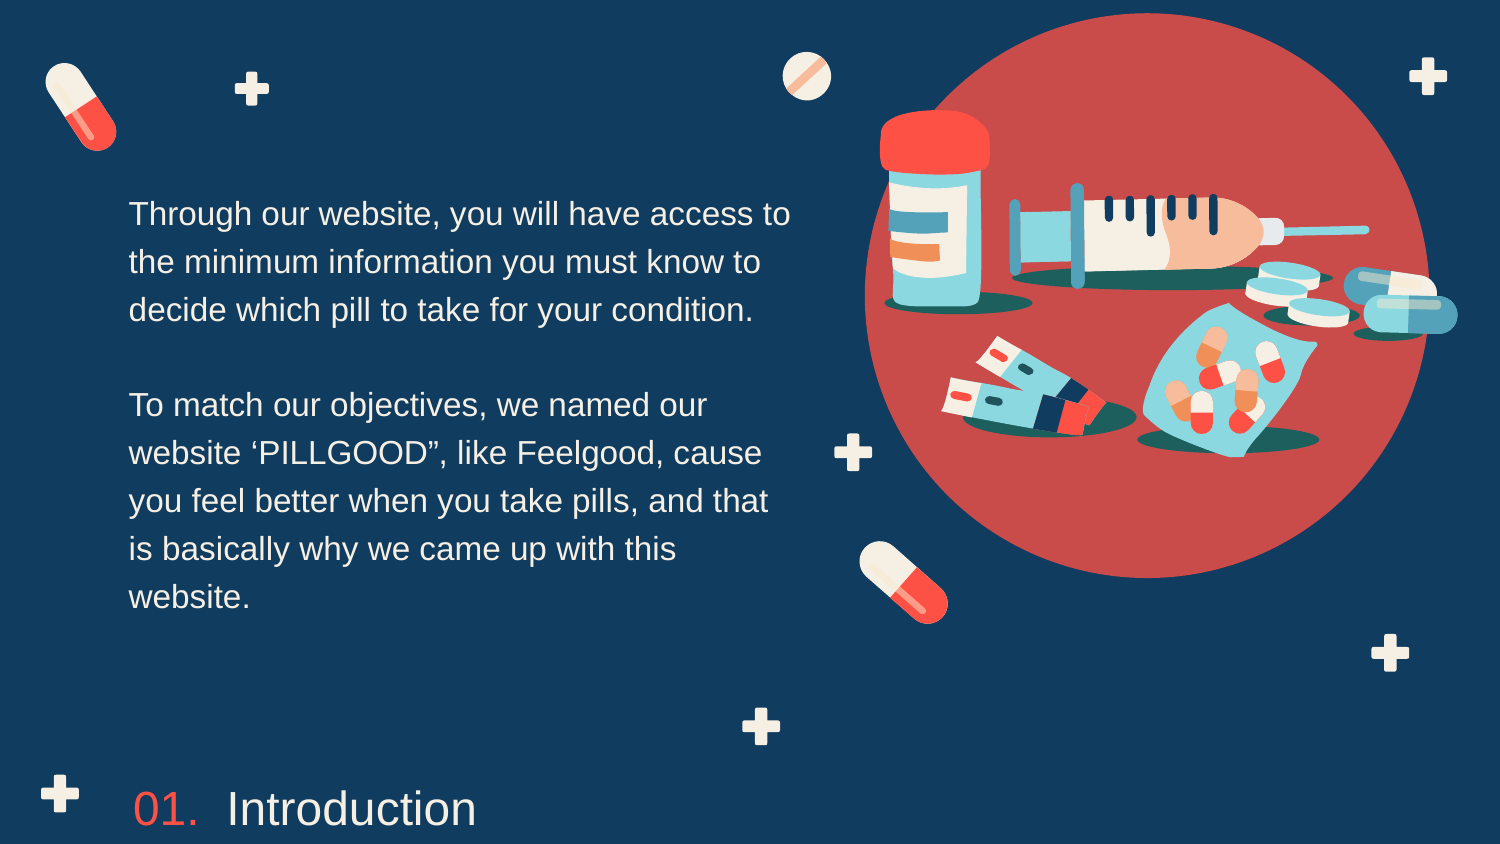

Through our website, you will have access to the minimum information you must know to decide which pill to take for your condition.

To match our objectives, we named our website ‘PILLGOOD”, like Feelgood, cause you feel better when you take pills, and that is basically why we came up with this website.

01.  Introduction